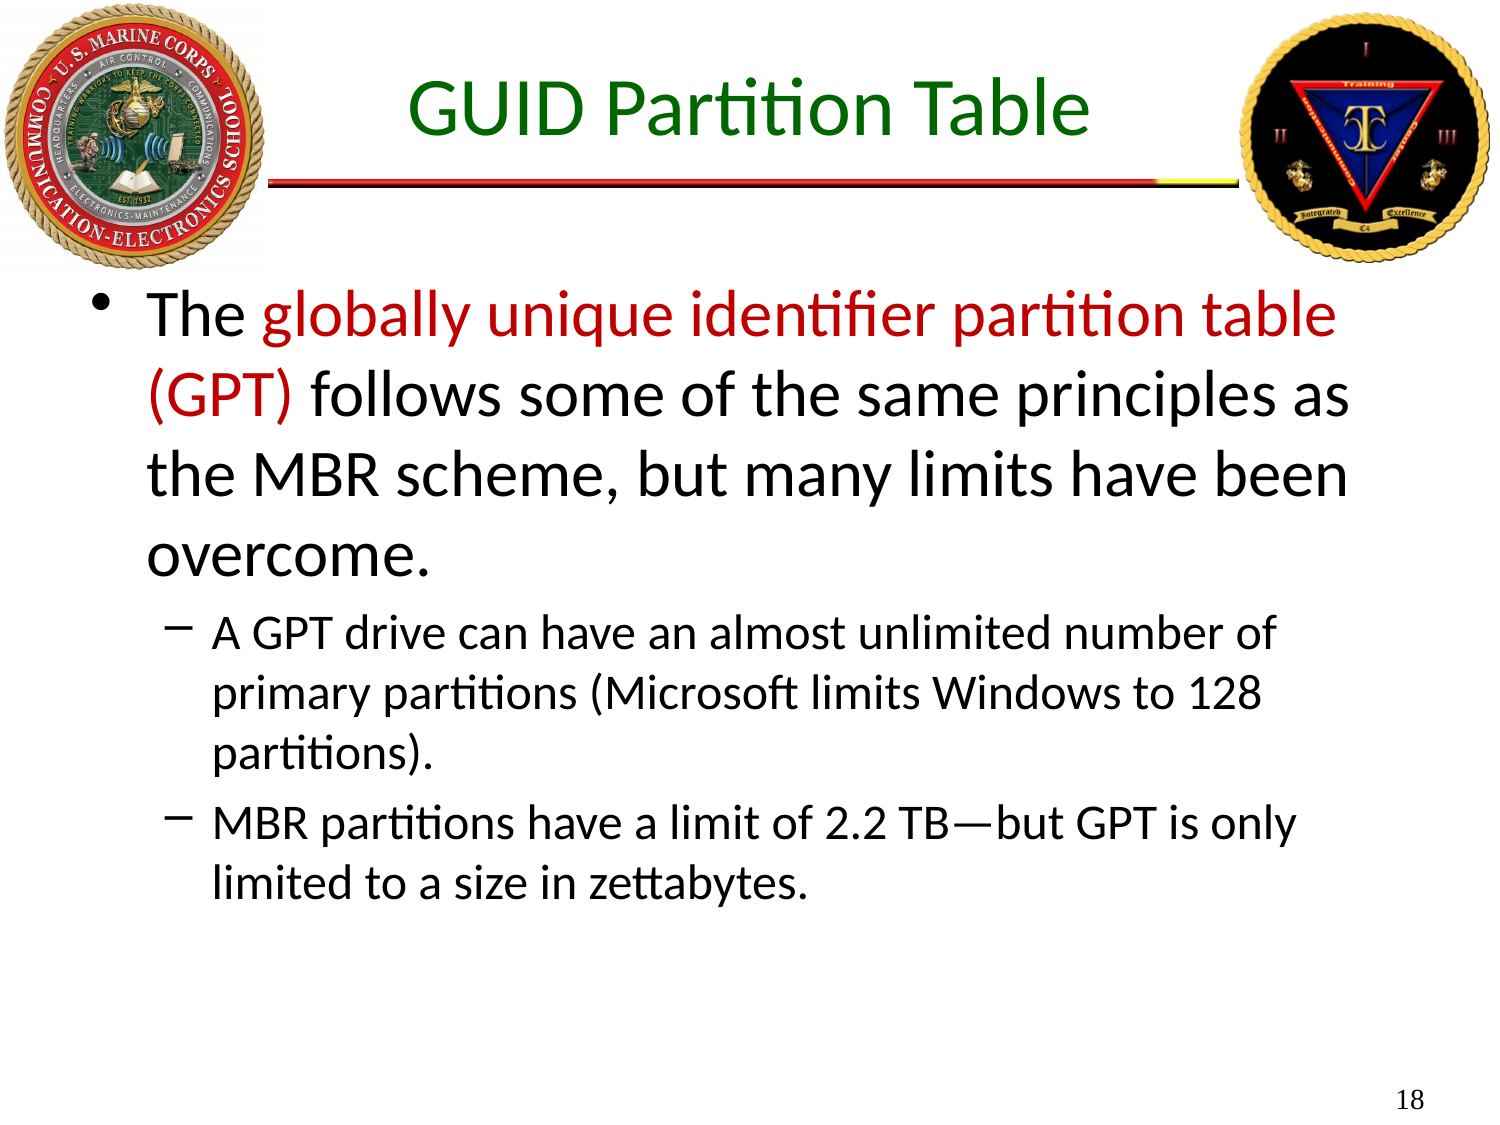

# GUID Partition Table
The globally unique identifier partition table (GPT) follows some of the same principles as the MBR scheme, but many limits have been overcome.
A GPT drive can have an almost unlimited number of primary partitions (Microsoft limits Windows to 128 partitions).
MBR partitions have a limit of 2.2 TB—but GPT is only limited to a size in zettabytes.